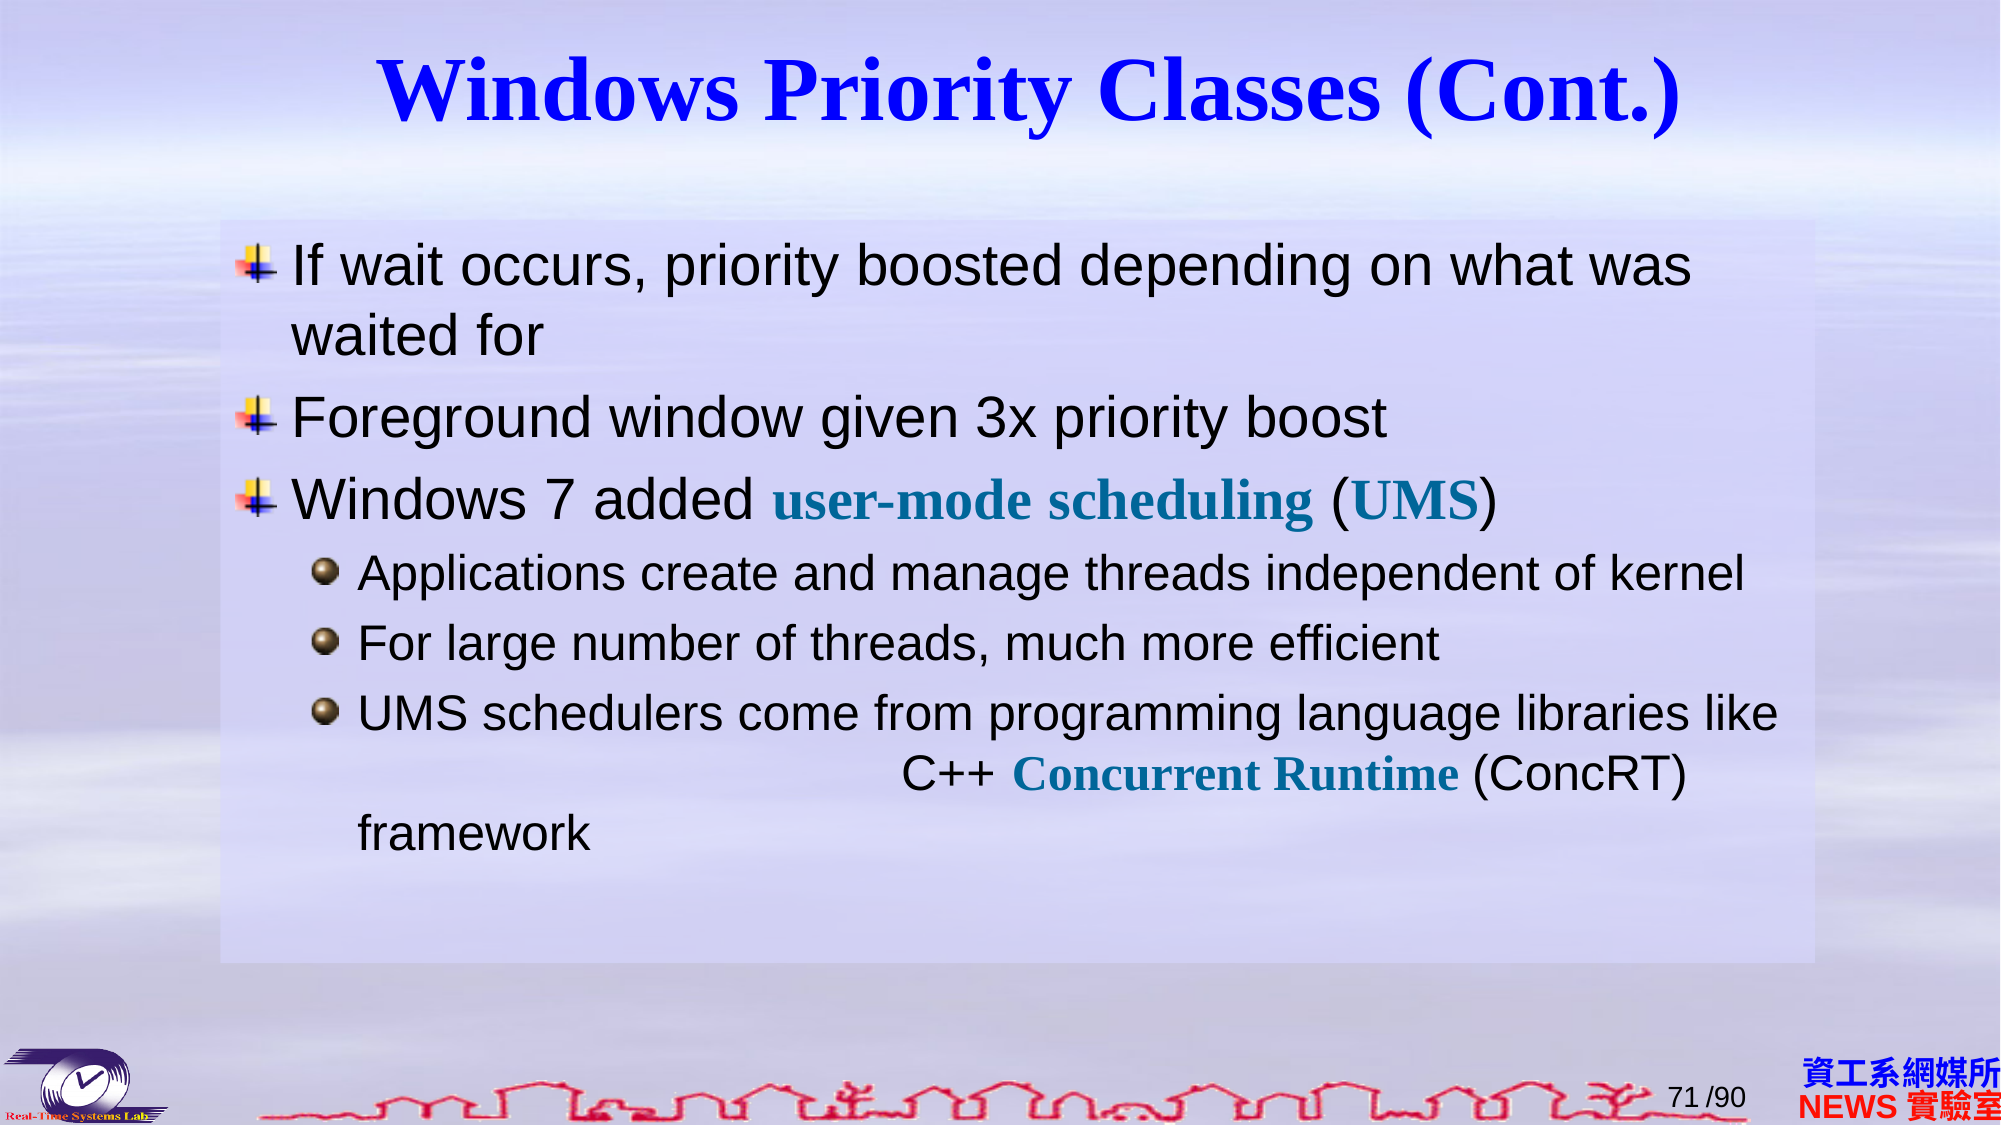

# Windows Priority Classes (Cont.)
If wait occurs, priority boosted depending on what was waited for
Foreground window given 3x priority boost
Windows 7 added user-mode scheduling (UMS)
Applications create and manage threads independent of kernel
For large number of threads, much more efficient
UMS schedulers come from programming language libraries like                                         C++ Concurrent Runtime (ConcRT) framework
71
/90